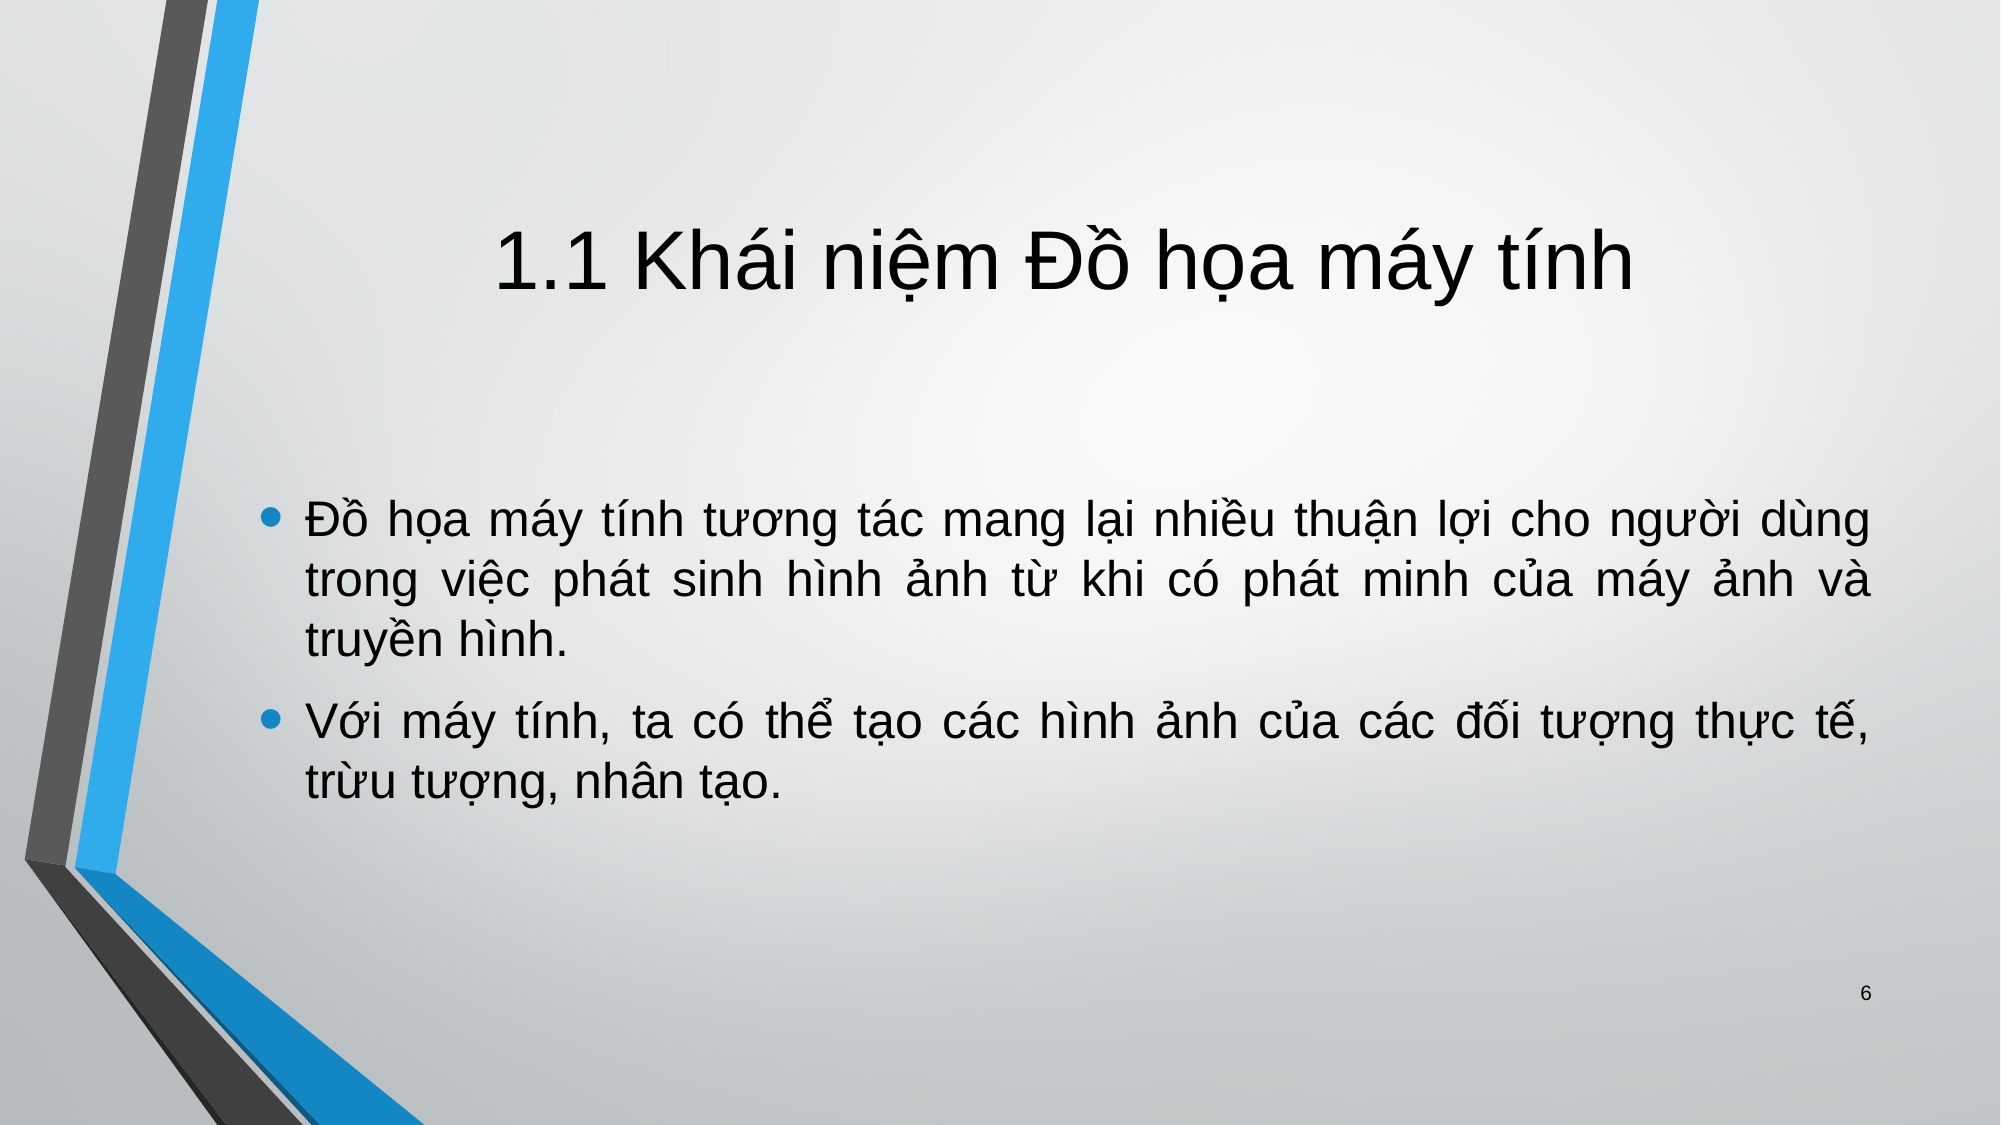

# 1.1 Khái niệm Đồ họa máy tính
Đồ họa máy tính tương tác mang lại nhiều thuận lợi cho người dùng trong việc phát sinh hình ảnh từ khi có phát minh của máy ảnh và truyền hình.
Với máy tính, ta có thể tạo các hình ảnh của các đối tượng thực tế, trừu tượng, nhân tạo.

6